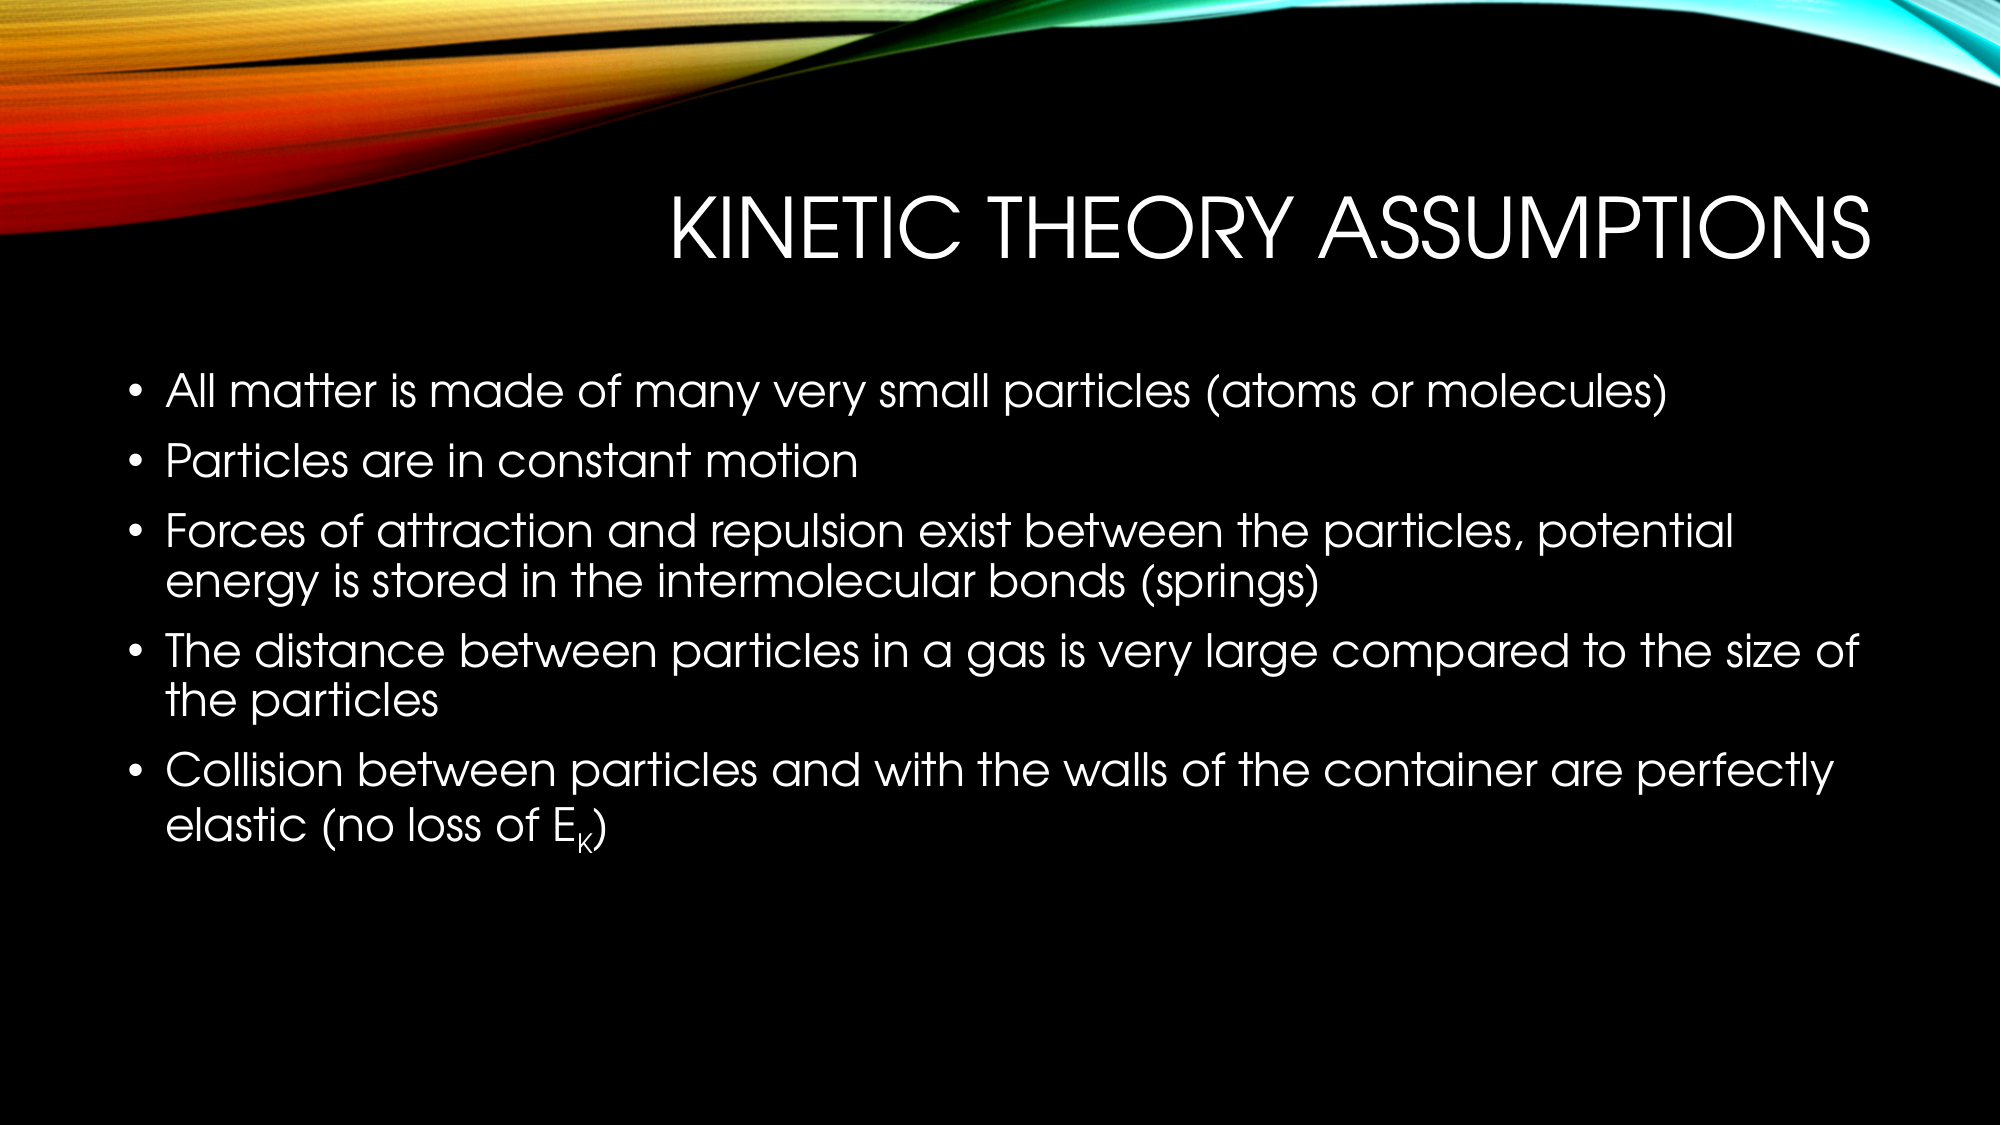

# Kinetic theory Assumptions
All matter is made of many very small particles (atoms or molecules)
Particles are in constant motion
Forces of attraction and repulsion exist between the particles, potential energy is stored in the intermolecular bonds (springs)
The distance between particles in a gas is very large compared to the size of the particles
Collision between particles and with the walls of the container are perfectly elastic (no loss of EK)